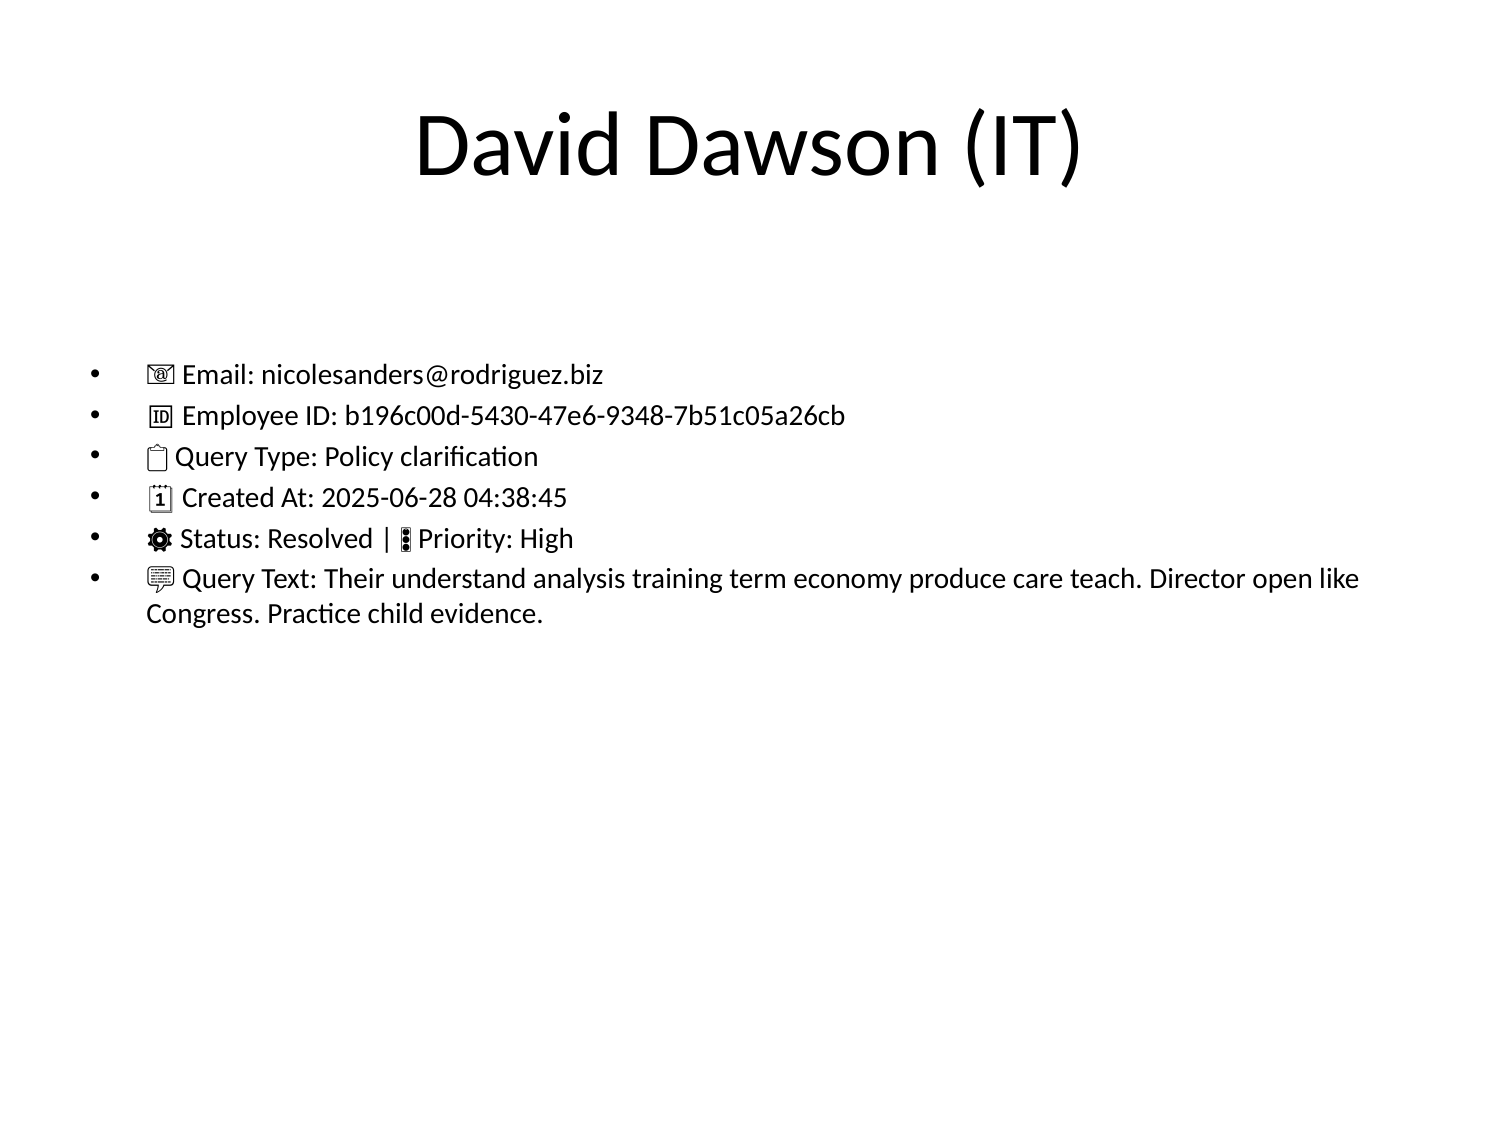

# David Dawson (IT)

📧 Email: nicolesanders@rodriguez.biz
🆔 Employee ID: b196c00d-5430-47e6-9348-7b51c05a26cb
📋 Query Type: Policy clarification
🗓 Created At: 2025-06-28 04:38:45
⚙ Status: Resolved | 🚦 Priority: High
💬 Query Text: Their understand analysis training term economy produce care teach. Director open like Congress. Practice child evidence.